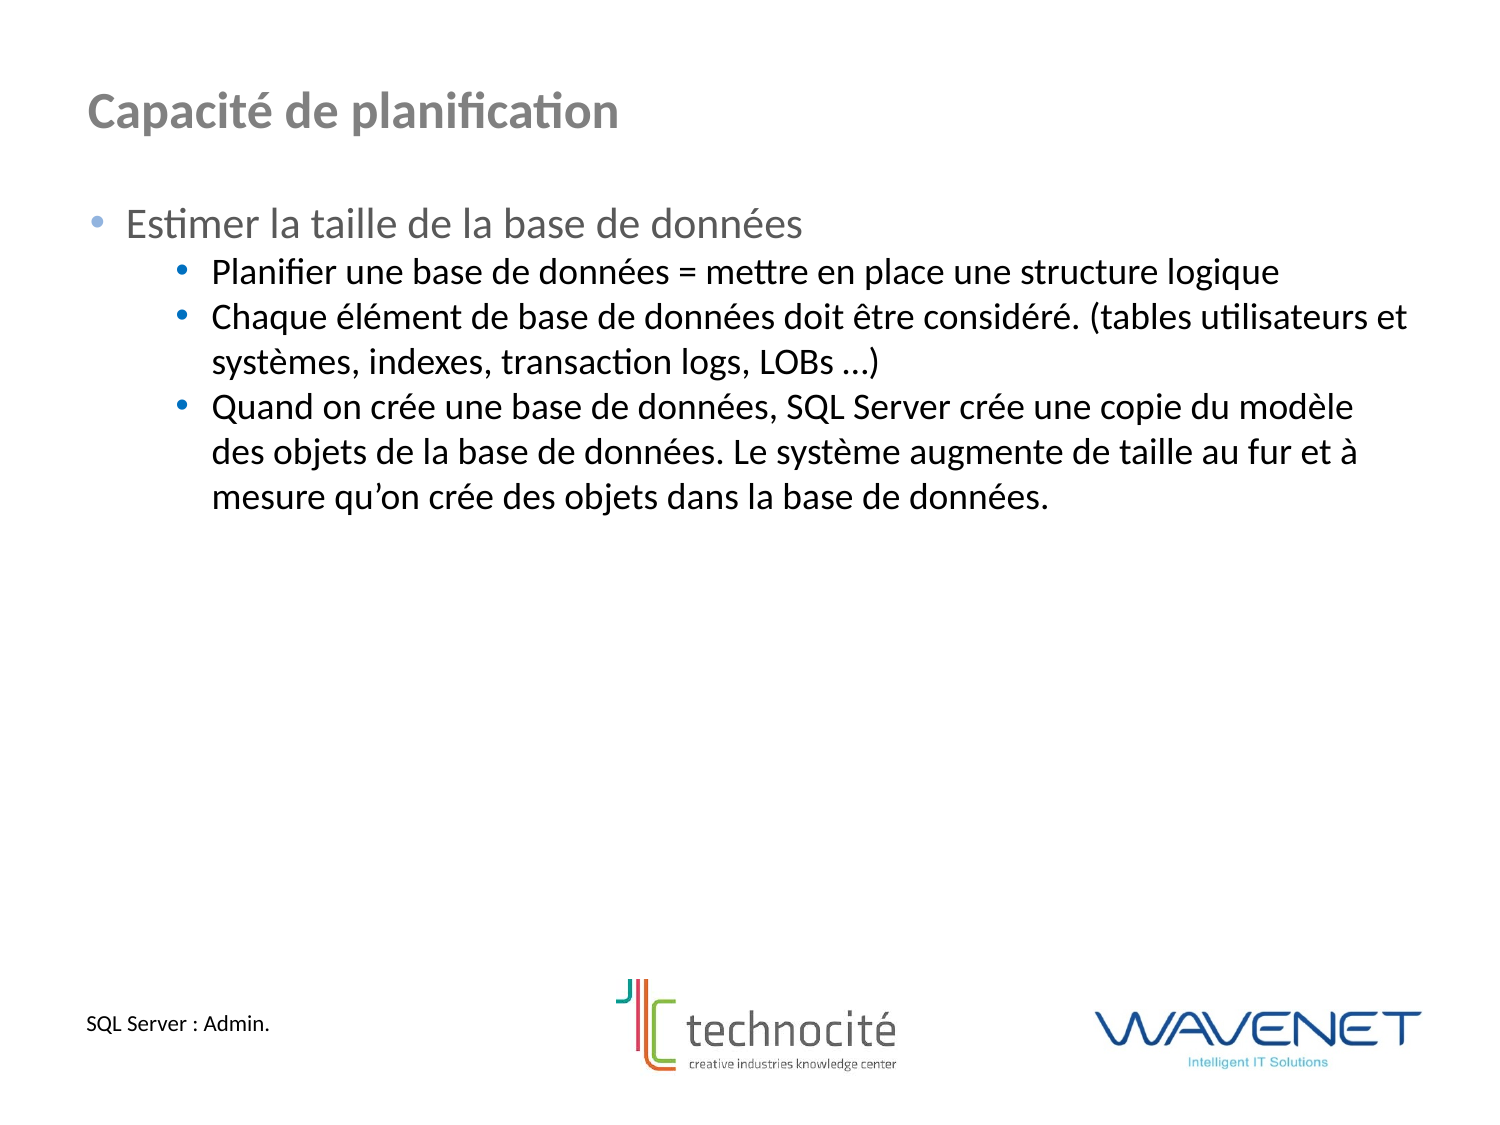

Capacité de planification
Estimer la taille de la base de données
Planifier une base de données = mettre en place une structure logique
Chaque élément de base de données doit être considéré. (tables utilisateurs et systèmes, indexes, transaction logs, LOBs …)
Quand on crée une base de données, SQL Server crée une copie du modèle des objets de la base de données. Le système augmente de taille au fur et à mesure qu’on crée des objets dans la base de données.
SQL Server : Admin.